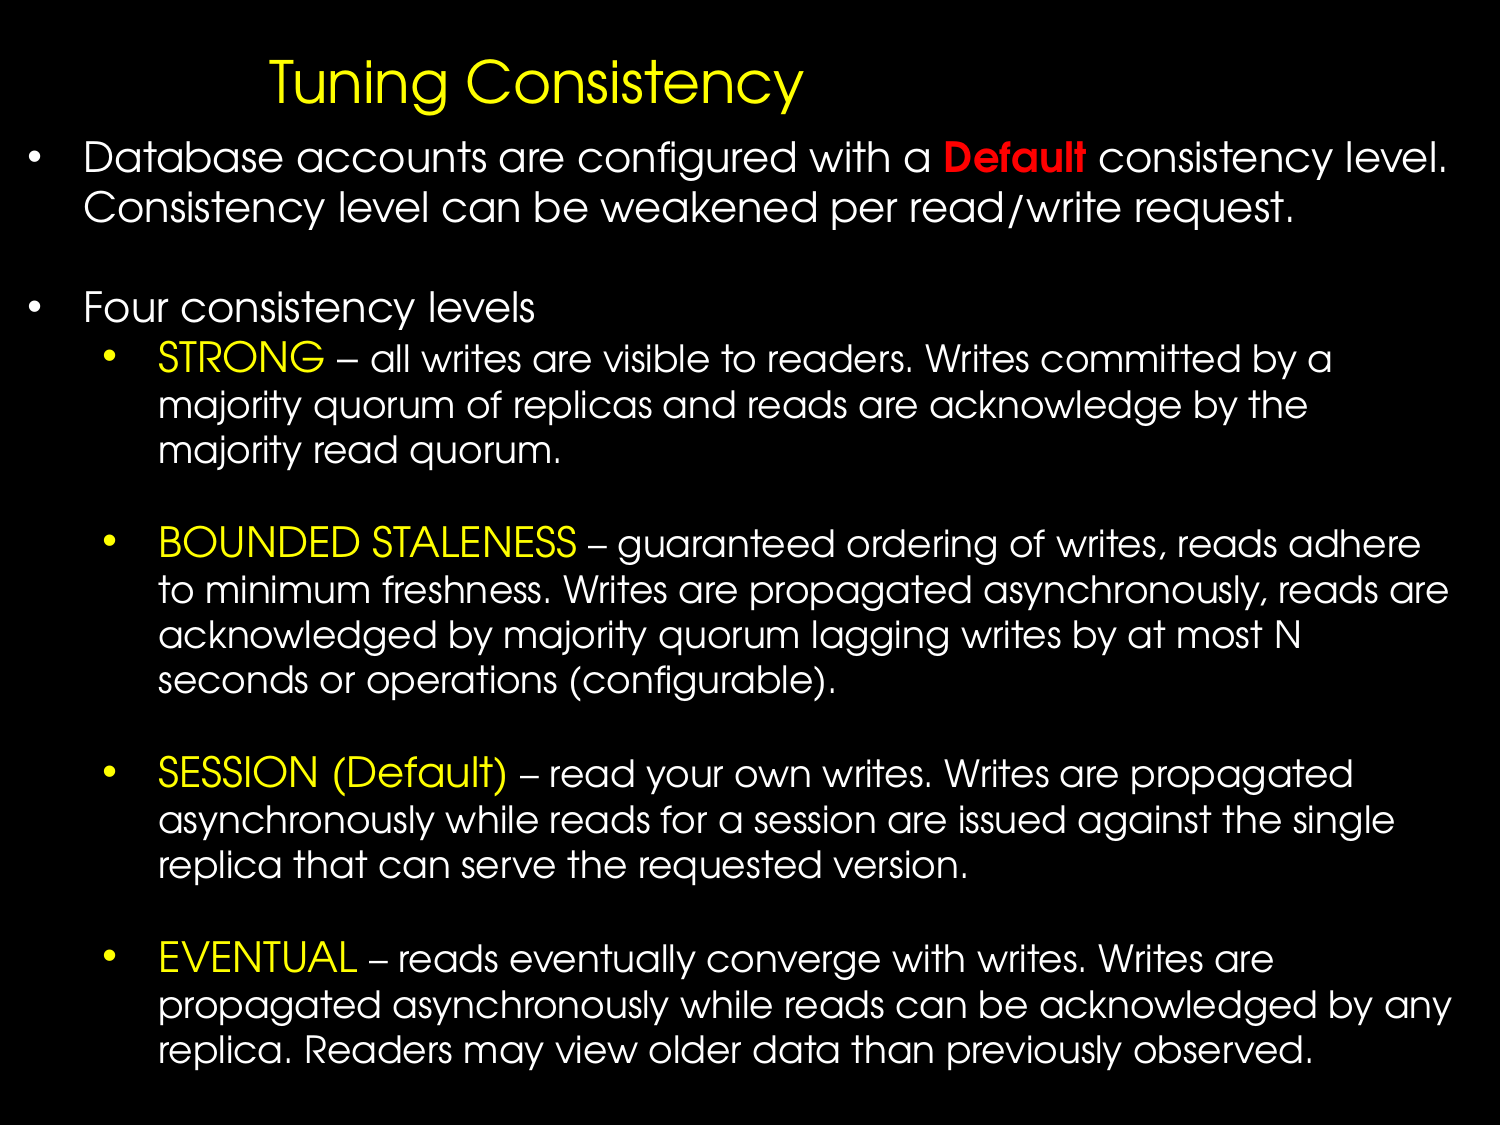

Tuning Consistency
Database accounts are configured with a Default consistency level. Consistency level can be weakened per read/write request.
Four consistency levels
STRONG – all writes are visible to readers. Writes committed by a majority quorum of replicas and reads are acknowledge by the majority read quorum.
BOUNDED STALENESS – guaranteed ordering of writes, reads adhere to minimum freshness. Writes are propagated asynchronously, reads are acknowledged by majority quorum lagging writes by at most N seconds or operations (configurable).
SESSION (Default) – read your own writes. Writes are propagated asynchronously while reads for a session are issued against the single replica that can serve the requested version.
EVENTUAL – reads eventually converge with writes. Writes are propagated asynchronously while reads can be acknowledged by any replica. Readers may view older data than previously observed.